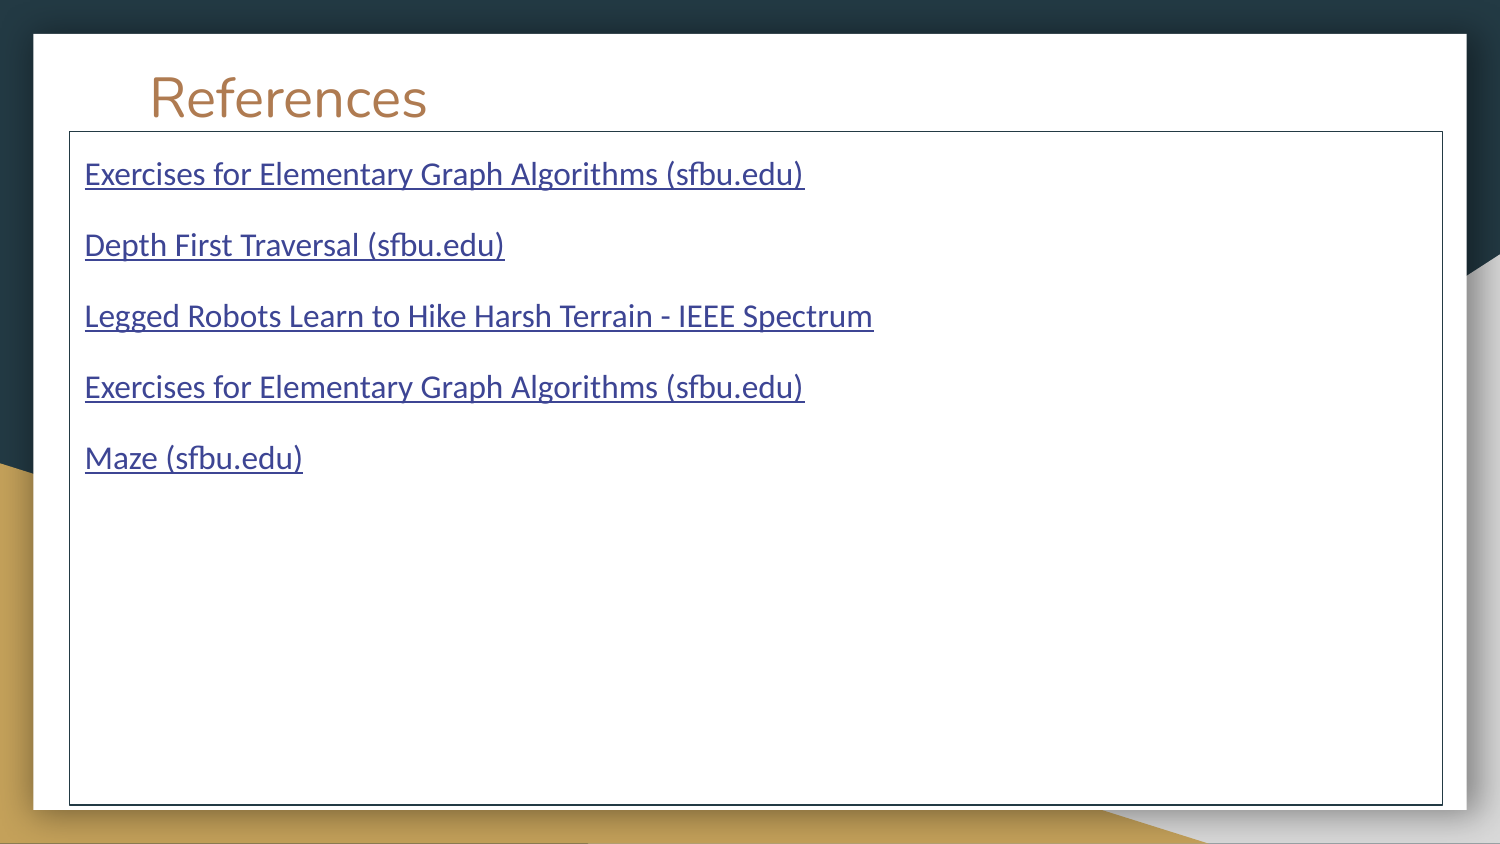

# References
Exercises for Elementary Graph Algorithms (sfbu.edu)
Depth First Traversal (sfbu.edu)
Legged Robots Learn to Hike Harsh Terrain - IEEE Spectrum
Exercises for Elementary Graph Algorithms (sfbu.edu)
Maze (sfbu.edu)